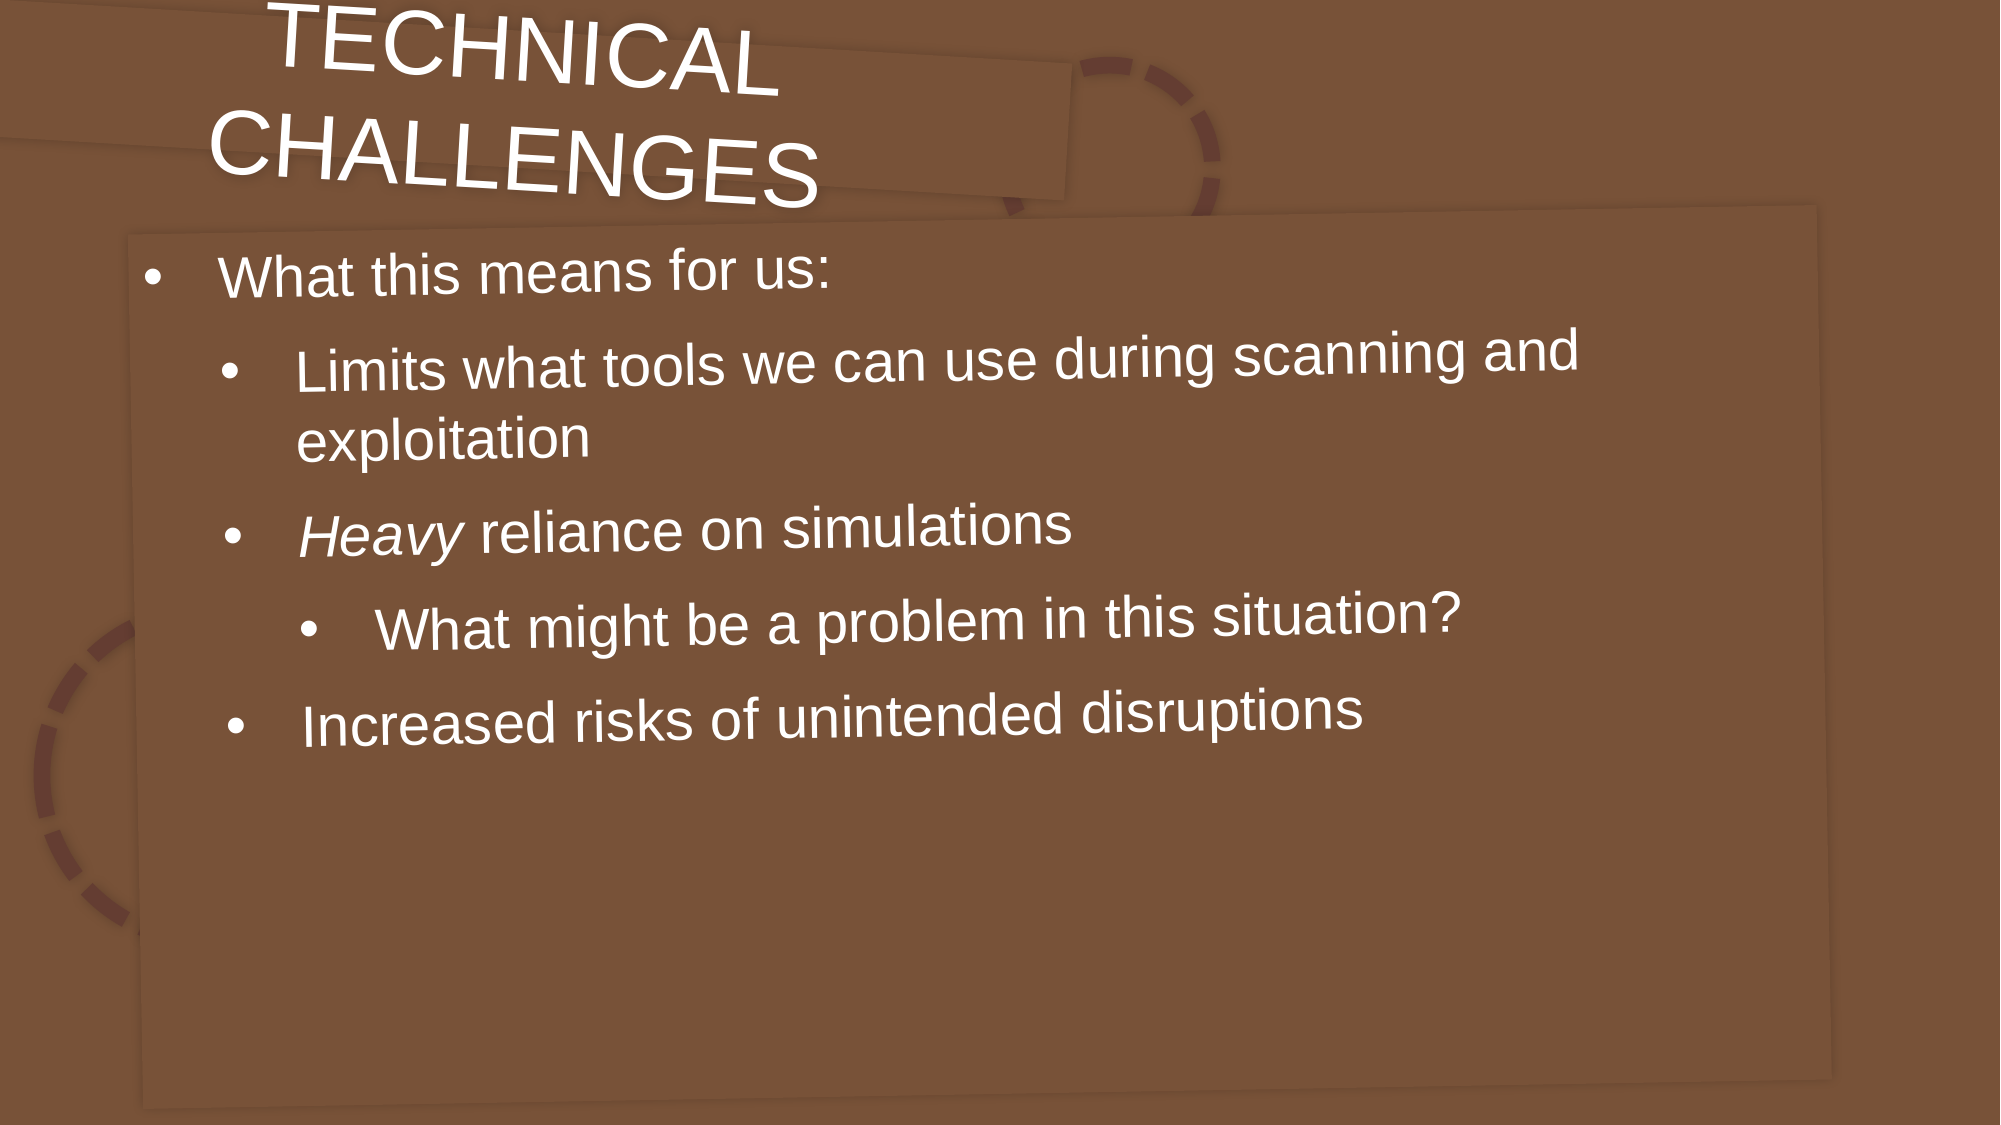

TECHNICAL CHALLENGES

What this means for us:
Limits what tools we can use during scanning and exploitation
Heavy reliance on simulations
What might be a problem in this situation?
Increased risks of unintended disruptions